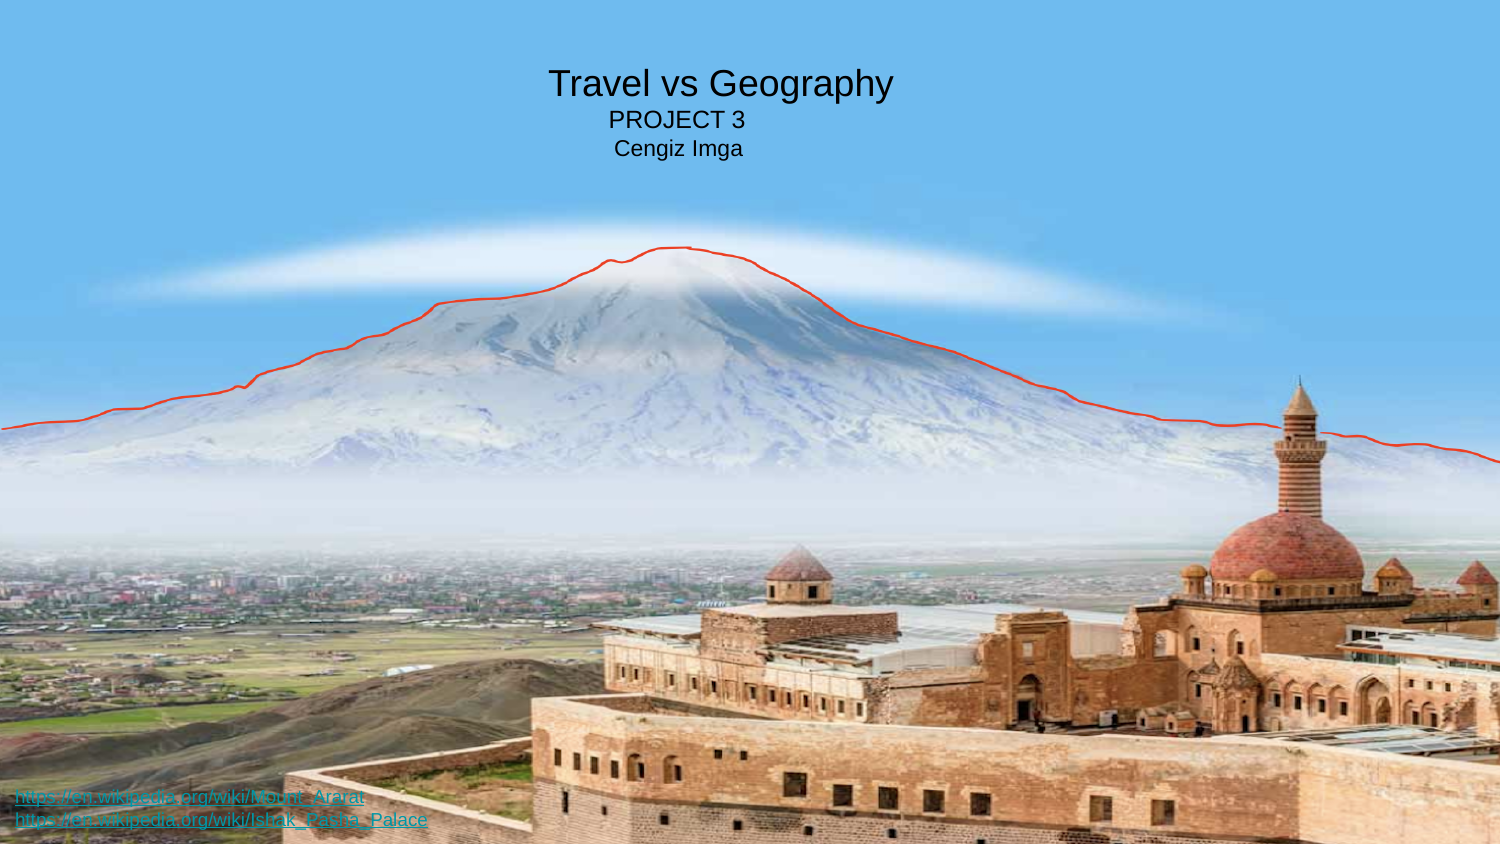

Travel vs Geography
  PROJECT 3
   Cengiz Imga
https://en.wikipedia.org/wiki/Mount_Ararat
https://en.wikipedia.org/wiki/Ishak_Pasha_Palace